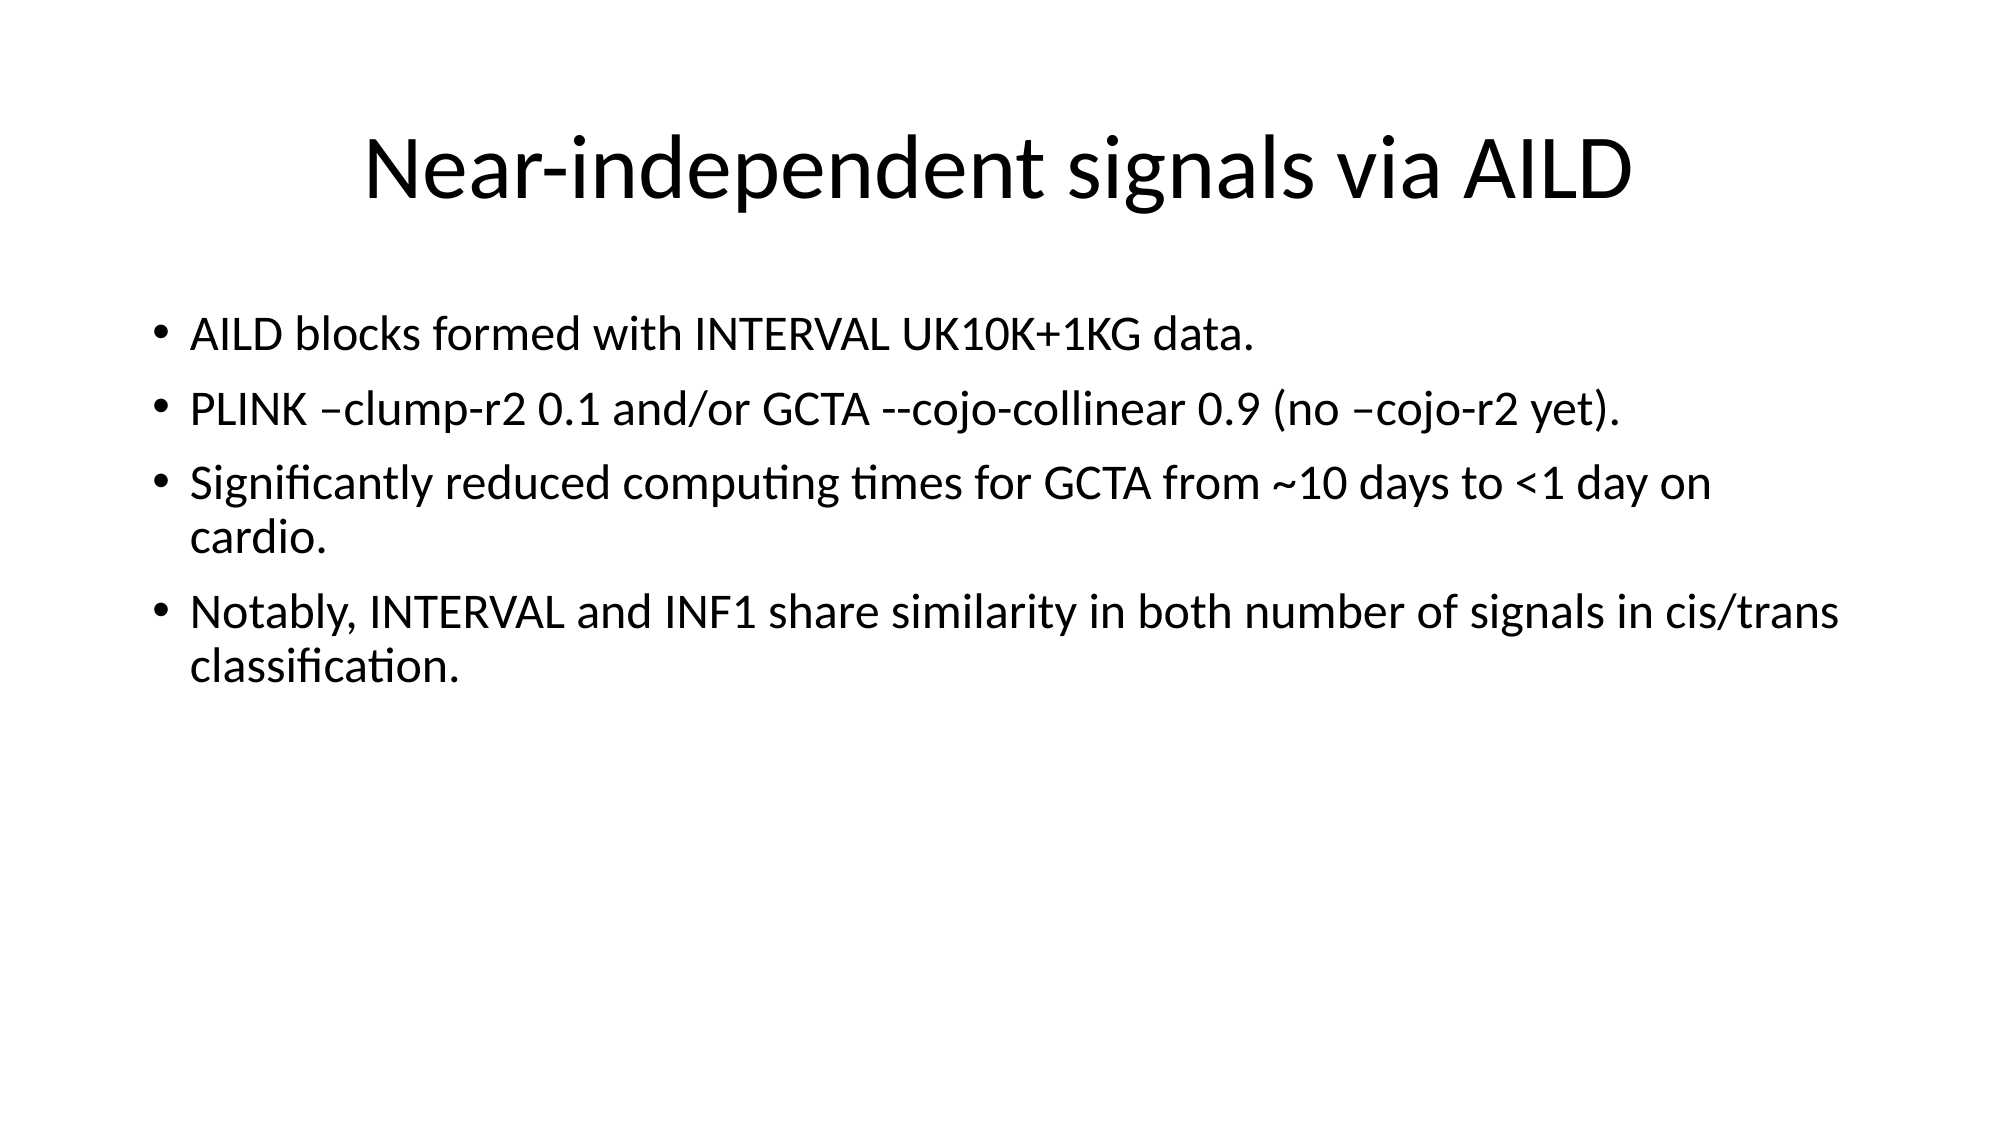

# Near-independent signals via AILD
AILD blocks formed with INTERVAL UK10K+1KG data.
PLINK –clump-r2 0.1 and/or GCTA --cojo-collinear 0.9 (no –cojo-r2 yet).
Significantly reduced computing times for GCTA from ~10 days to <1 day on cardio.
Notably, INTERVAL and INF1 share similarity in both number of signals in cis/trans classification.